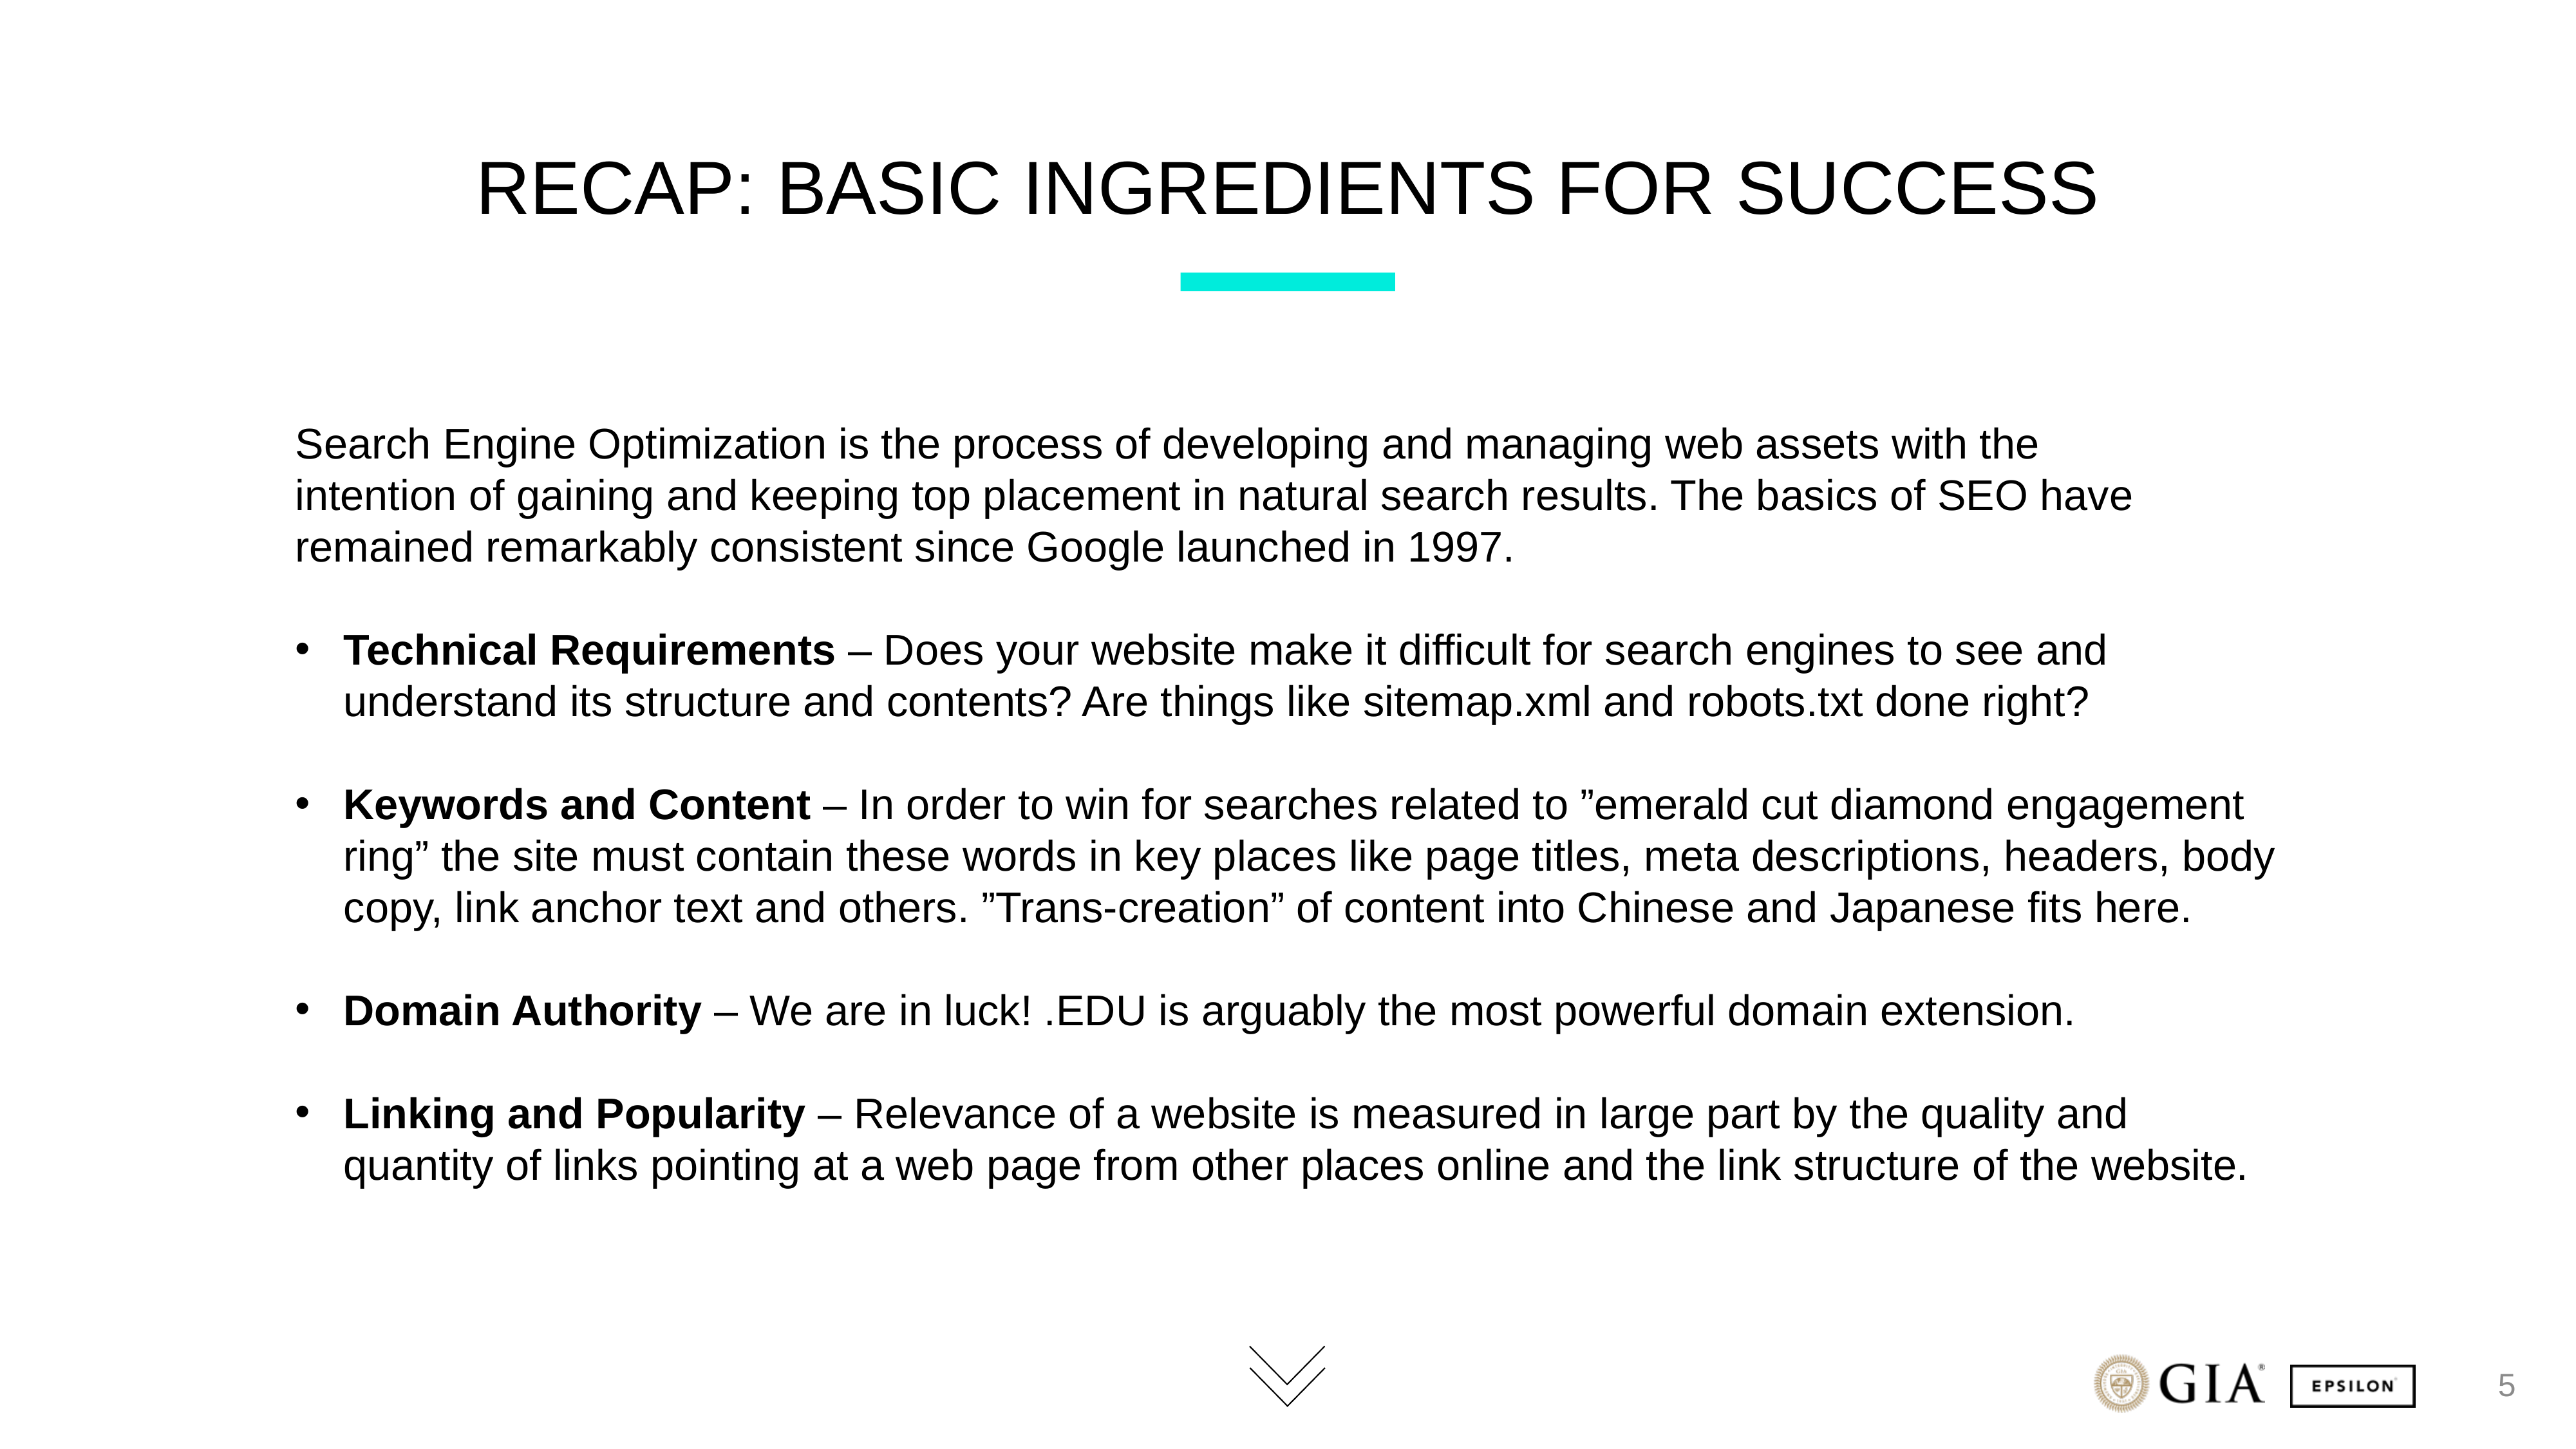

# Recap: basic Ingredients for success
Search Engine Optimization is the process of developing and managing web assets with the
intention of gaining and keeping top placement in natural search results. The basics of SEO have
remained remarkably consistent since Google launched in 1997.

Technical Requirements – Does your website make it difficult for search engines to see and understand its structure and contents? Are things like sitemap.xml and robots.txt done right?

Keywords and Content – In order to win for searches related to ”emerald cut diamond engagement ring” the site must contain these words in key places like page titles, meta descriptions, headers, body copy, link anchor text and others. ”Trans-creation” of content into Chinese and Japanese fits here.

Domain Authority – We are in luck! .EDU is arguably the most powerful domain extension.

Linking and Popularity – Relevance of a website is measured in large part by the quality and quantity of links pointing at a web page from other places online and the link structure of the website.